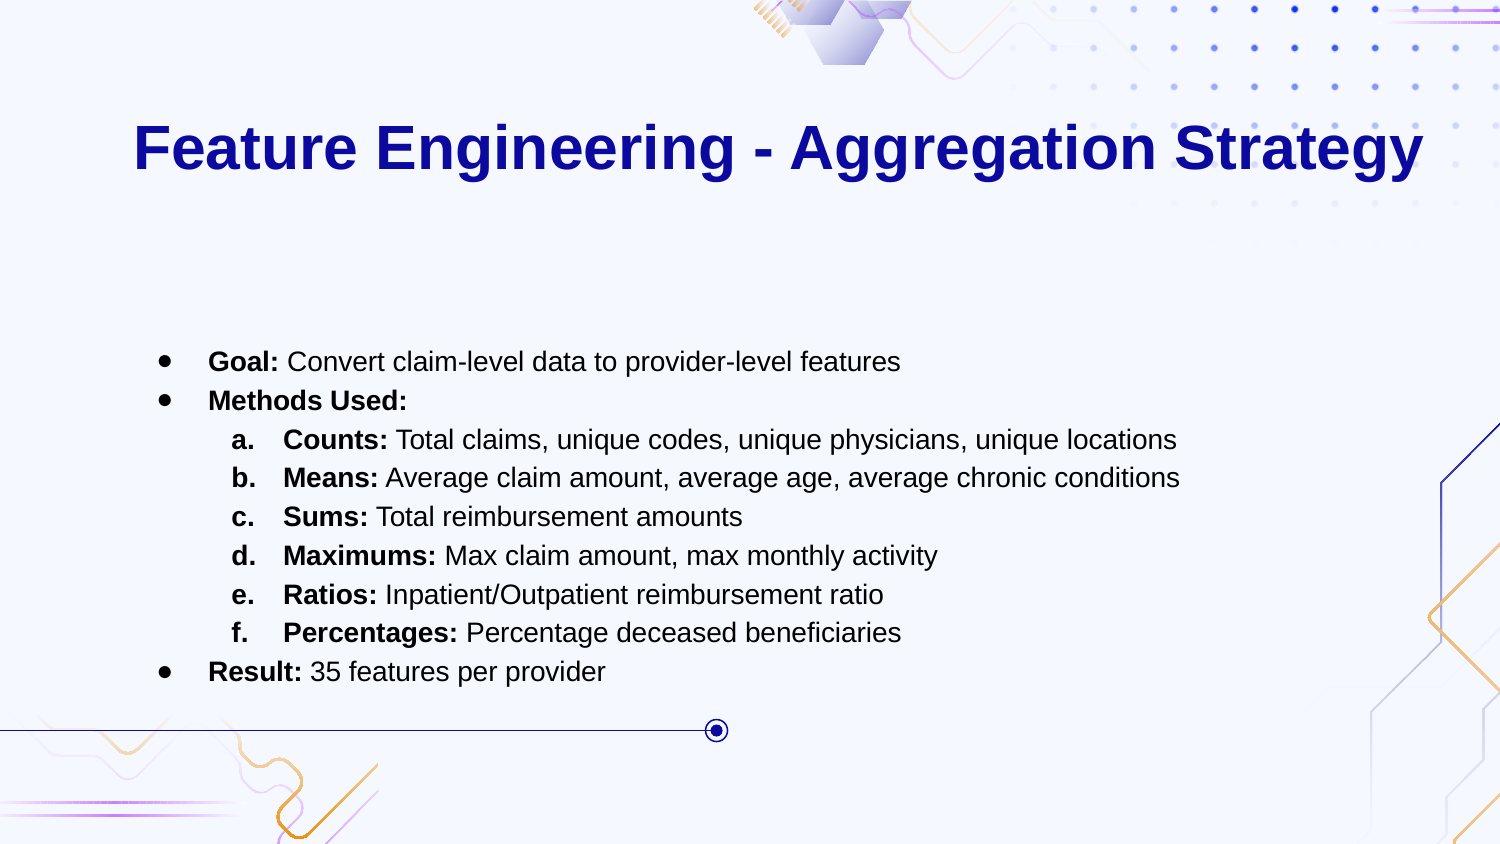

# Feature Engineering - Aggregation Strategy

Goal: Convert claim-level data to provider-level features
Methods Used:
Counts: Total claims, unique codes, unique physicians, unique locations
Means: Average claim amount, average age, average chronic conditions
Sums: Total reimbursement amounts
Maximums: Max claim amount, max monthly activity
Ratios: Inpatient/Outpatient reimbursement ratio
Percentages: Percentage deceased beneficiaries
Result: 35 features per provider